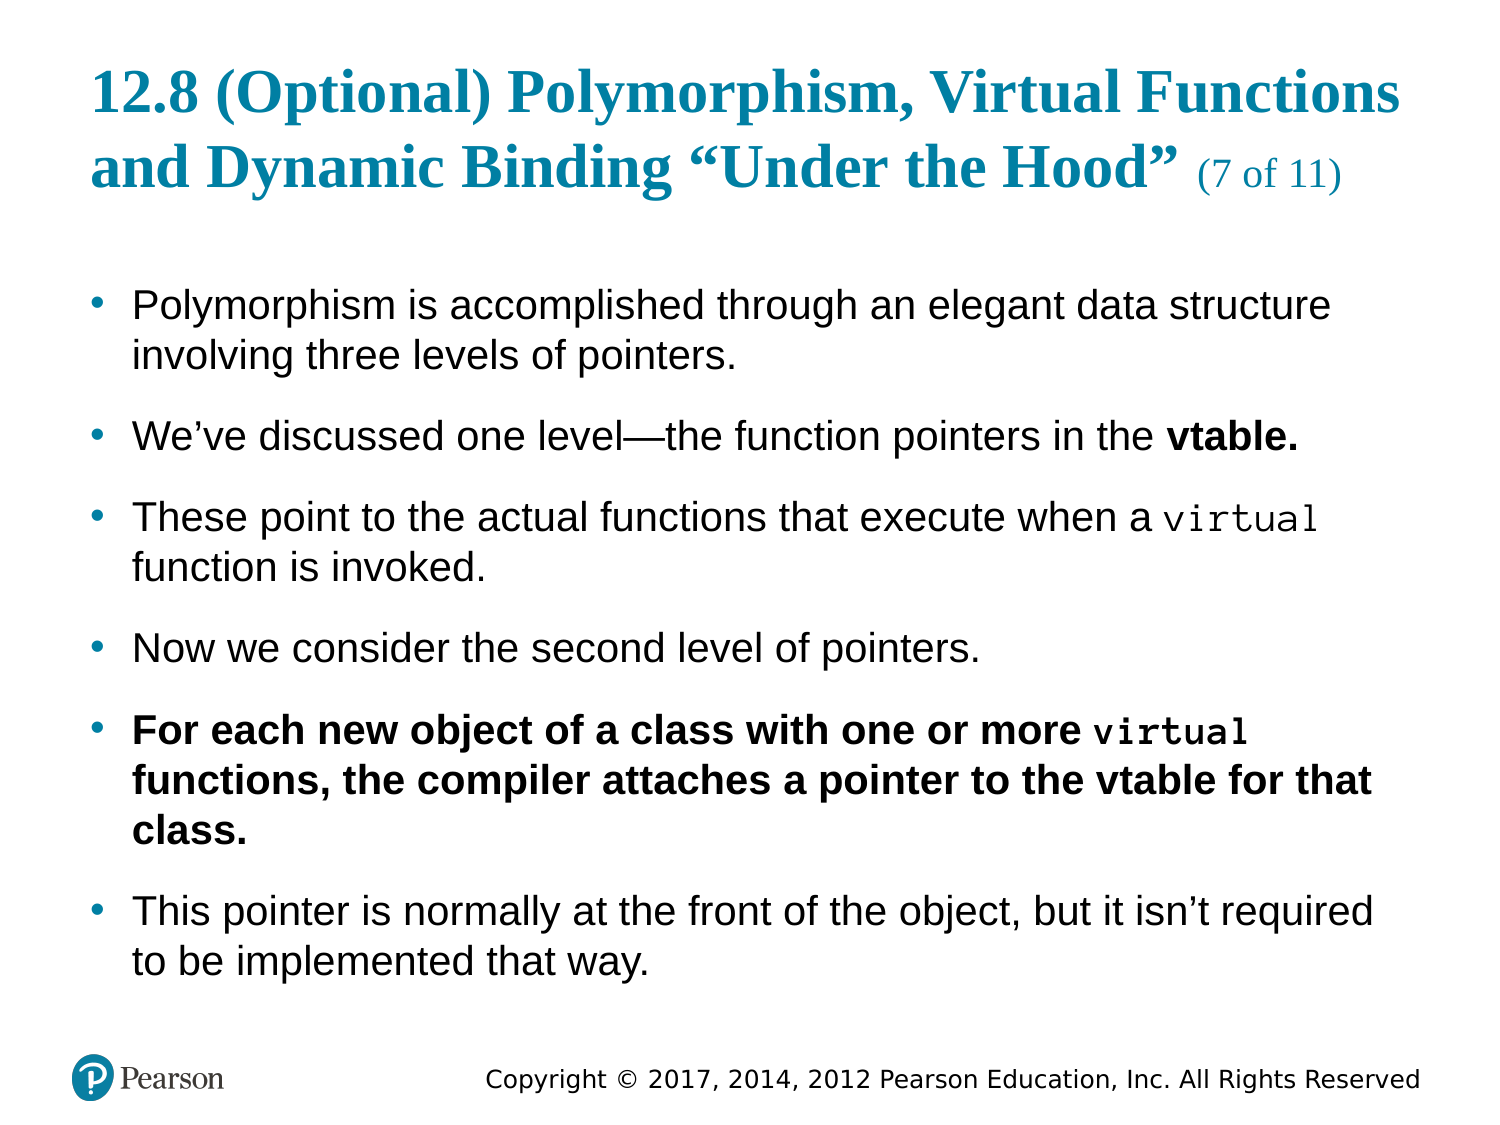

# 12.8 (Optional) Polymorphism, Virtual Functions and Dynamic Binding “Under the Hood” (7 of 11)
Polymorphism is accomplished through an elegant data structure involving three levels of pointers.
We’ve discussed one level—the function pointers in the vtable.
These point to the actual functions that execute when a virtual function is invoked.
Now we consider the second level of pointers.
For each new object of a class with one or more virtual functions, the compiler attaches a pointer to the vtable for that class.
This pointer is normally at the front of the object, but it isn’t required to be implemented that way.